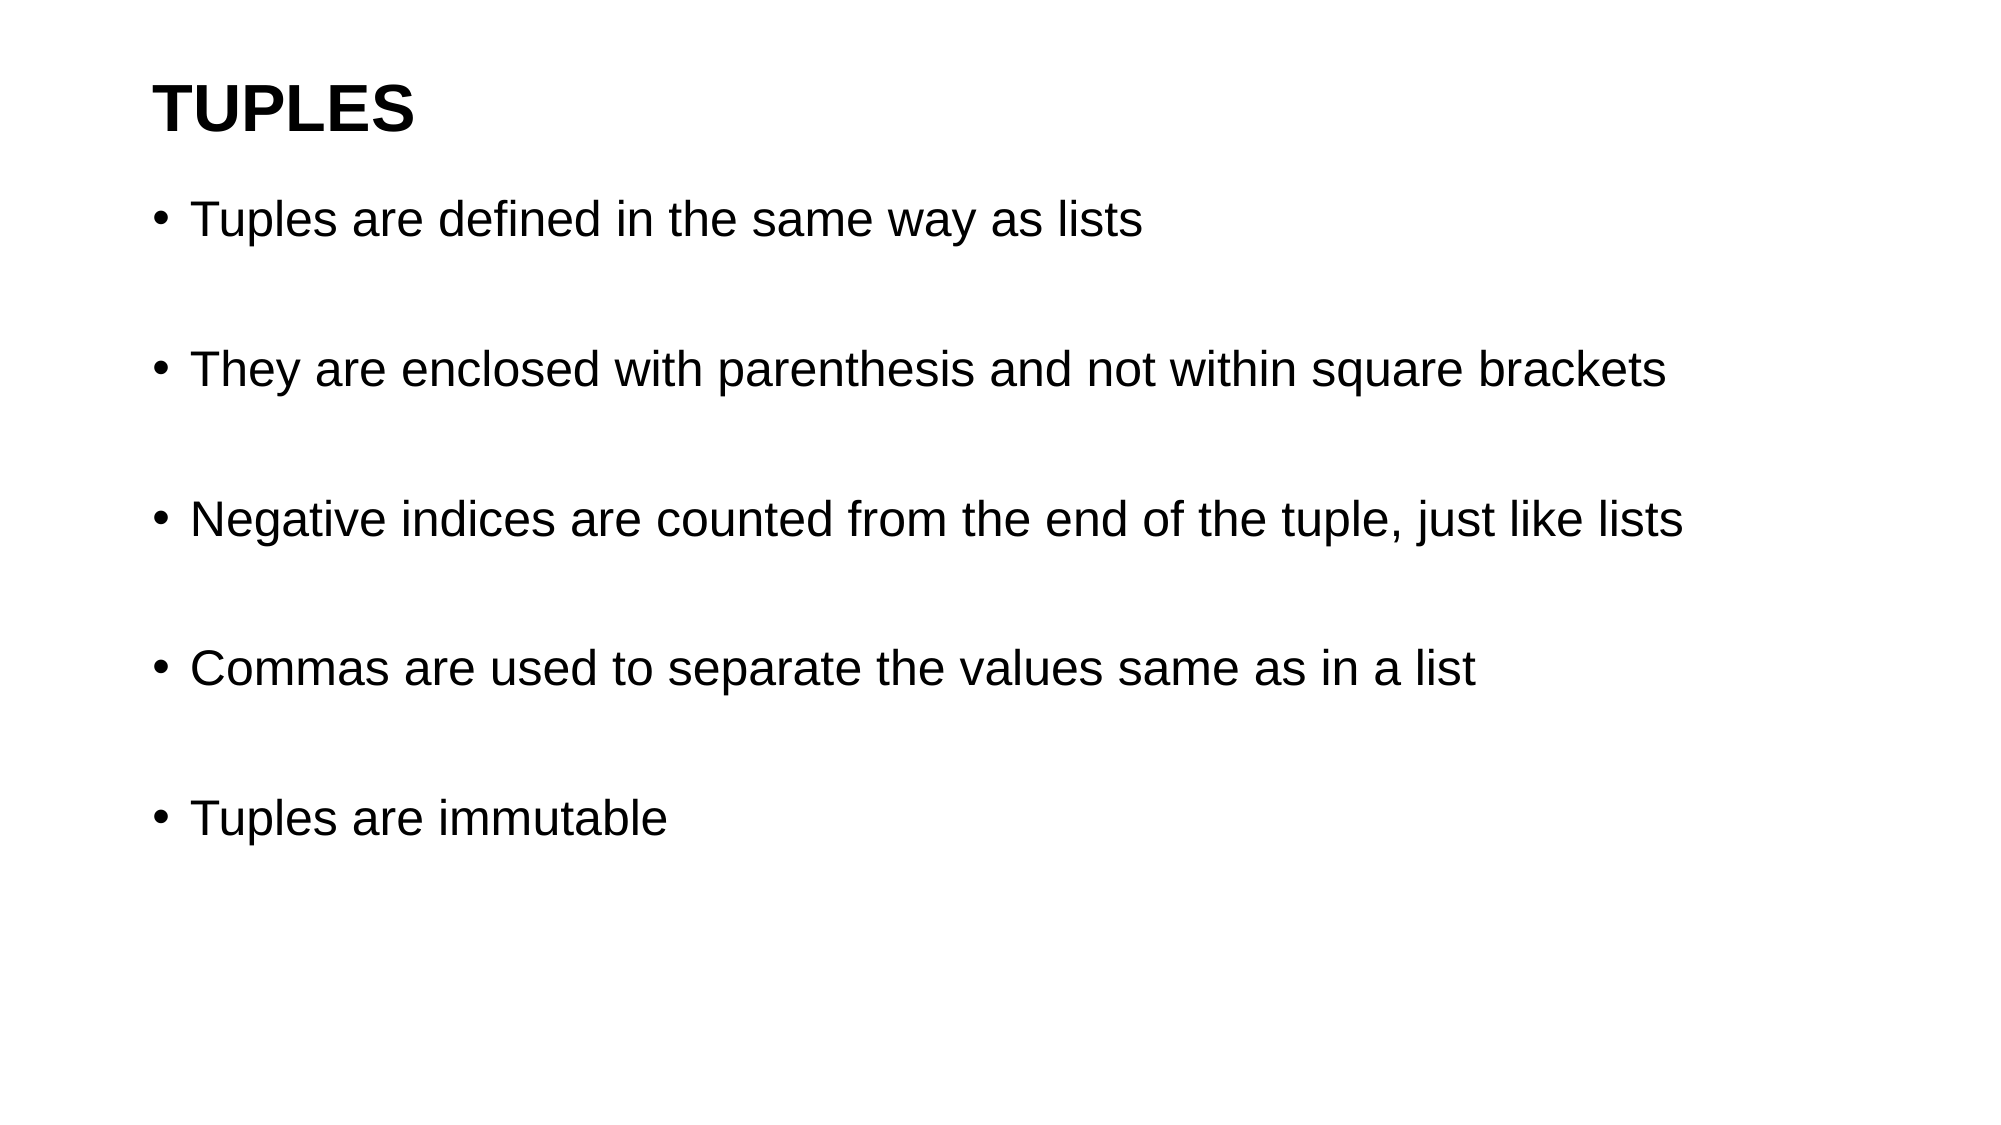

# TUPLES
Tuples are defined in the same way as lists

They are enclosed with parenthesis and not within square brackets

Negative indices are counted from the end of the tuple, just like lists

Commas are used to separate the values same as in a list

Tuples are immutable